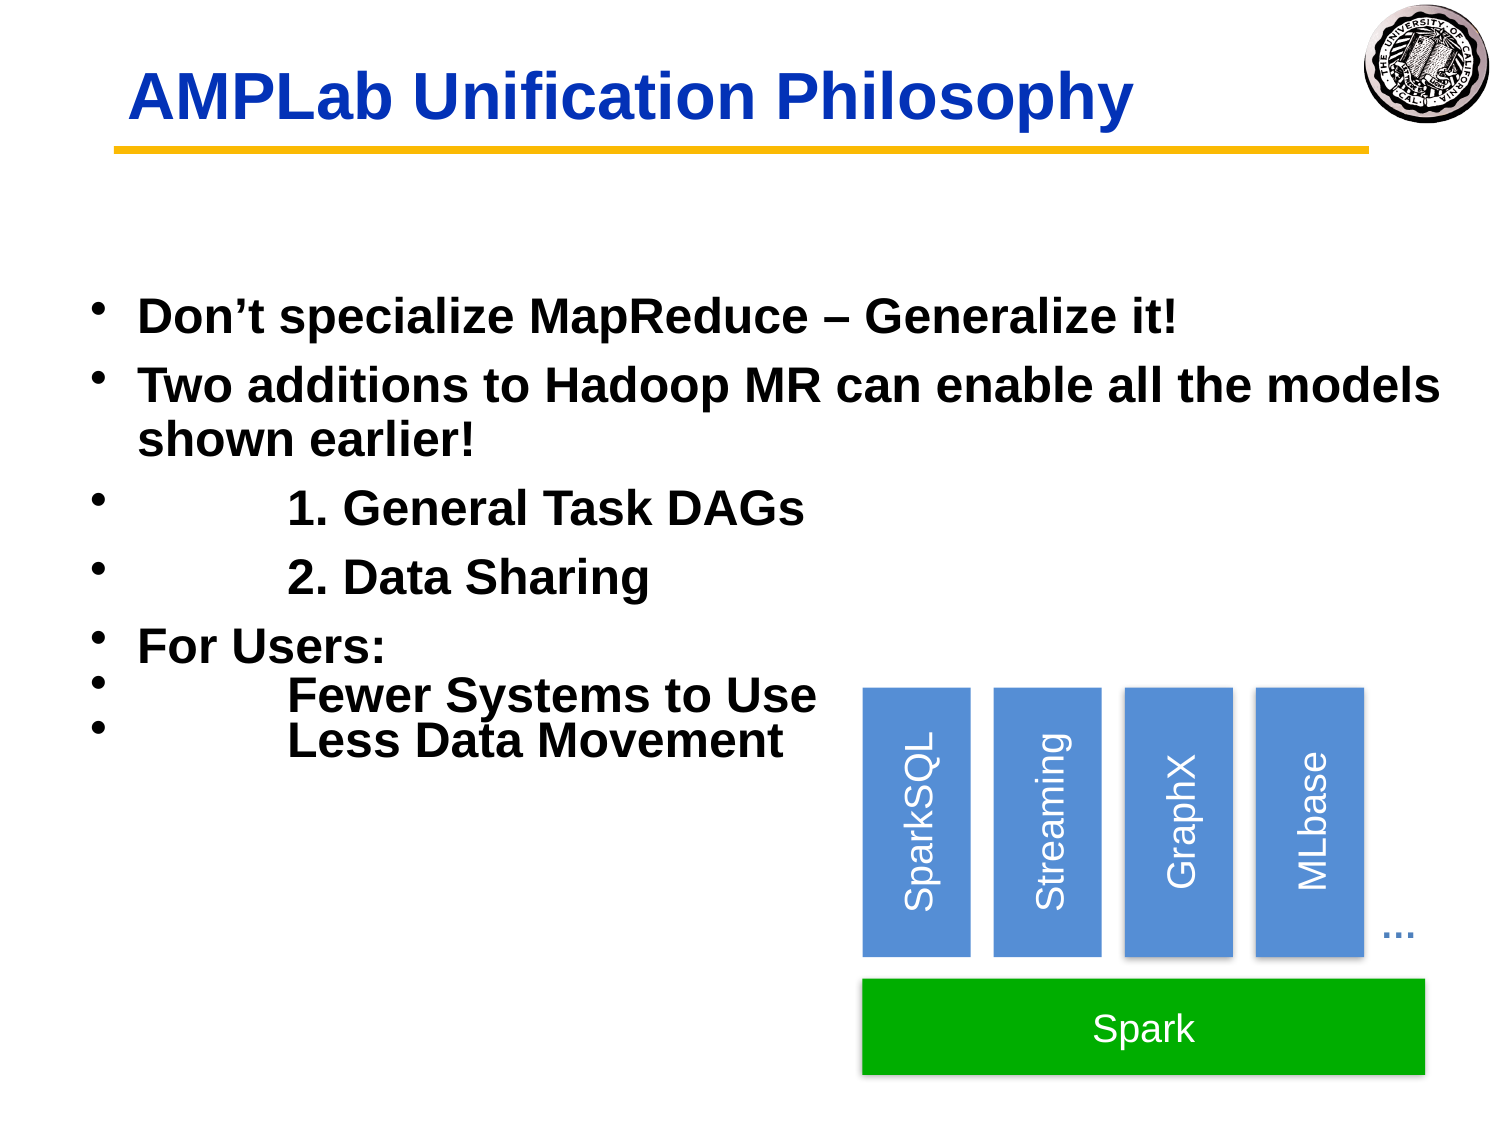

# AMPLab Unification Philosophy
Don’t specialize MapReduce – Generalize it!
Two additions to Hadoop MR can enable all the models shown earlier!
	1. General Task DAGs
	2. Data Sharing
For Users:
	Fewer Systems to Use
	Less Data Movement
SparkSQL
Streaming
GraphX
MLbase
…
Spark